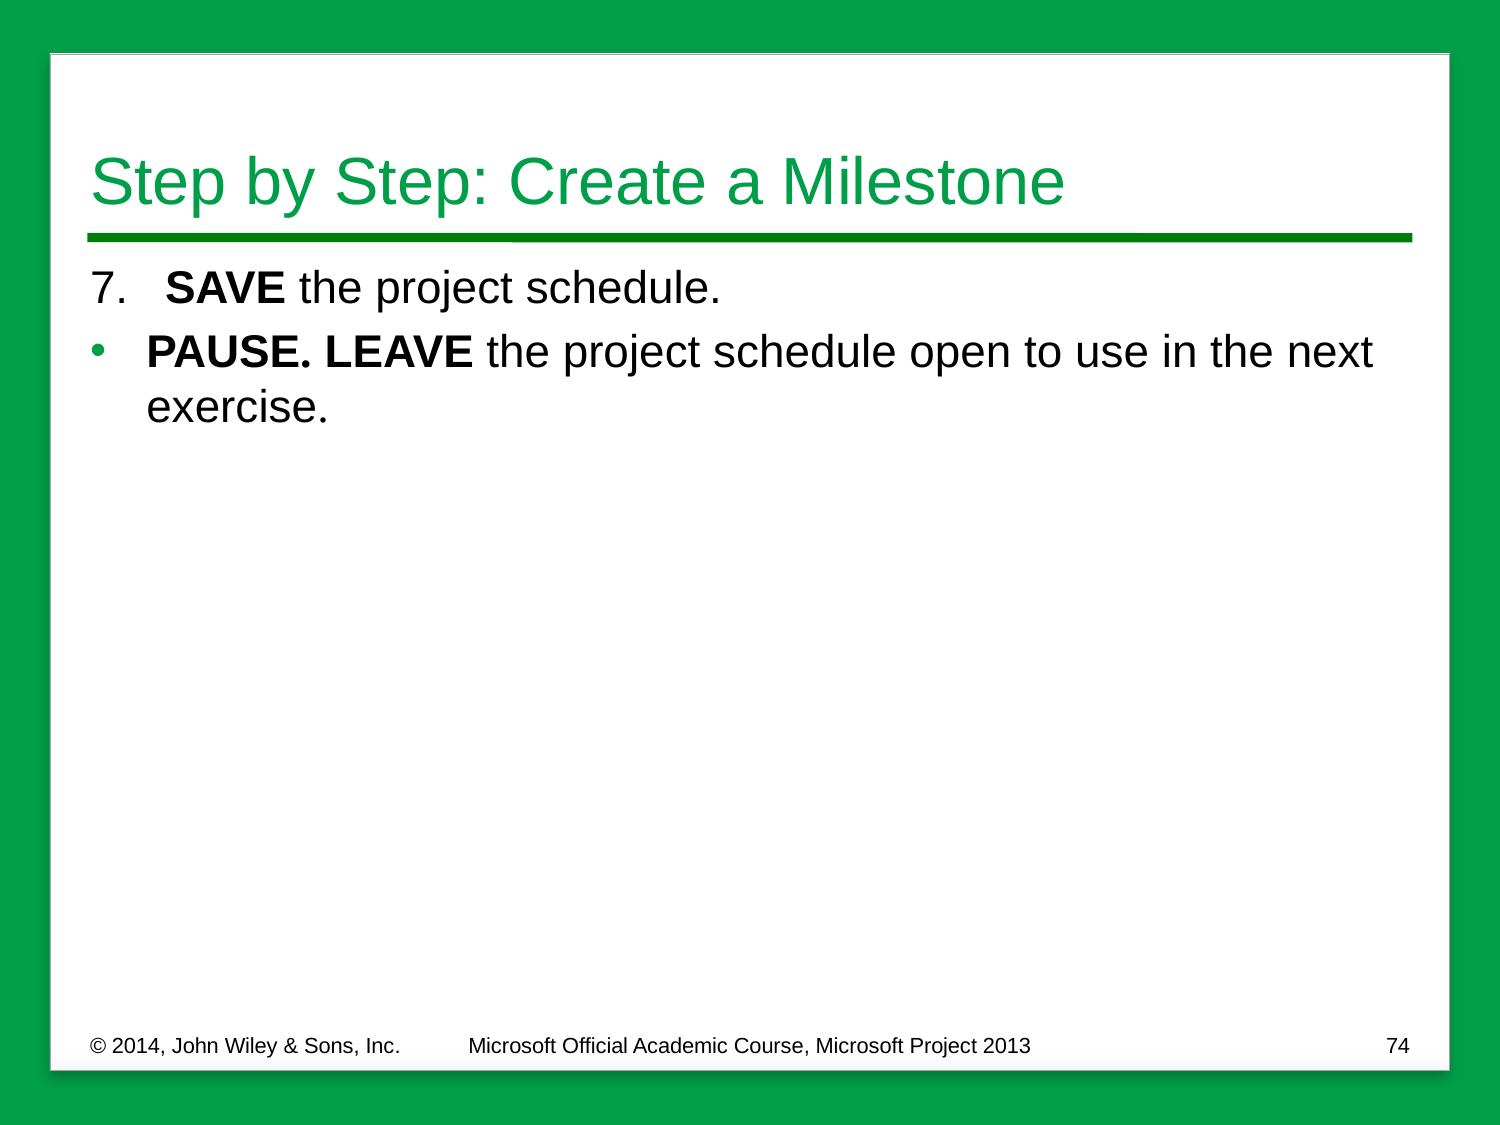

# Step by Step: Create a Milestone
7.	SAVE the project schedule.
PAUSE. LEAVE the project schedule open to use in the next exercise.
© 2014, John Wiley & Sons, Inc.
Microsoft Official Academic Course, Microsoft Project 2013
74